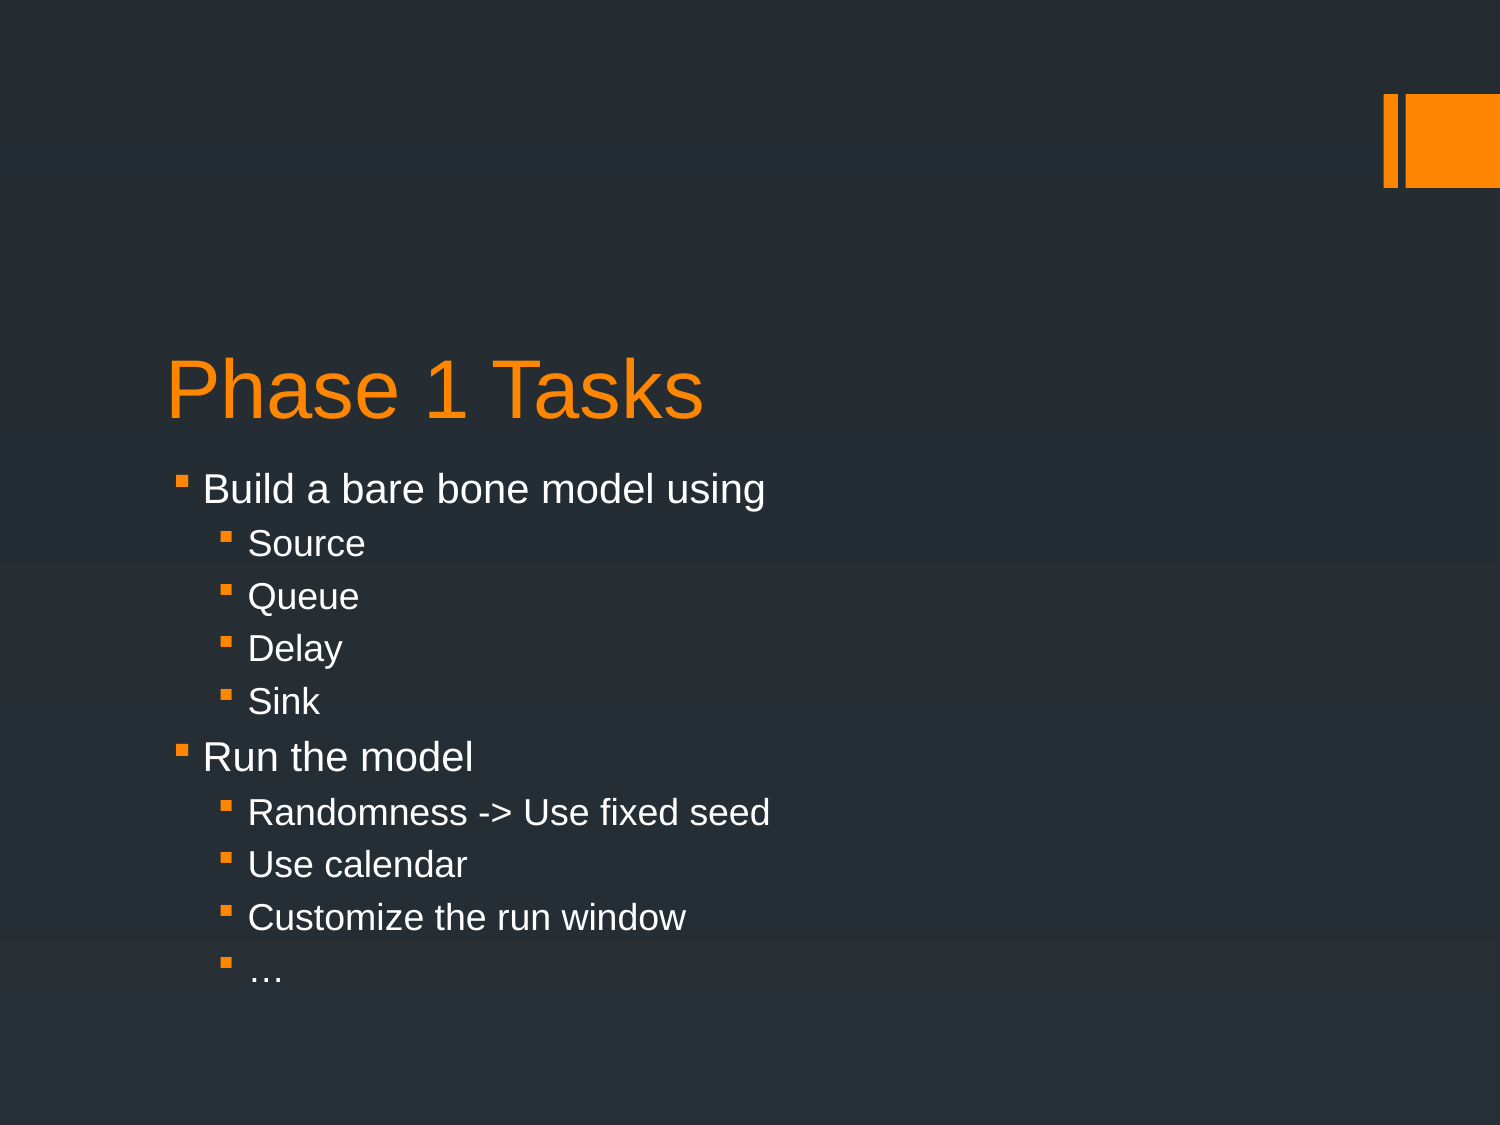

# Phase 1 Tasks
Build a bare bone model using
Source
Queue
Delay
Sink
Run the model
Randomness -> Use fixed seed
Use calendar
Customize the run window
…